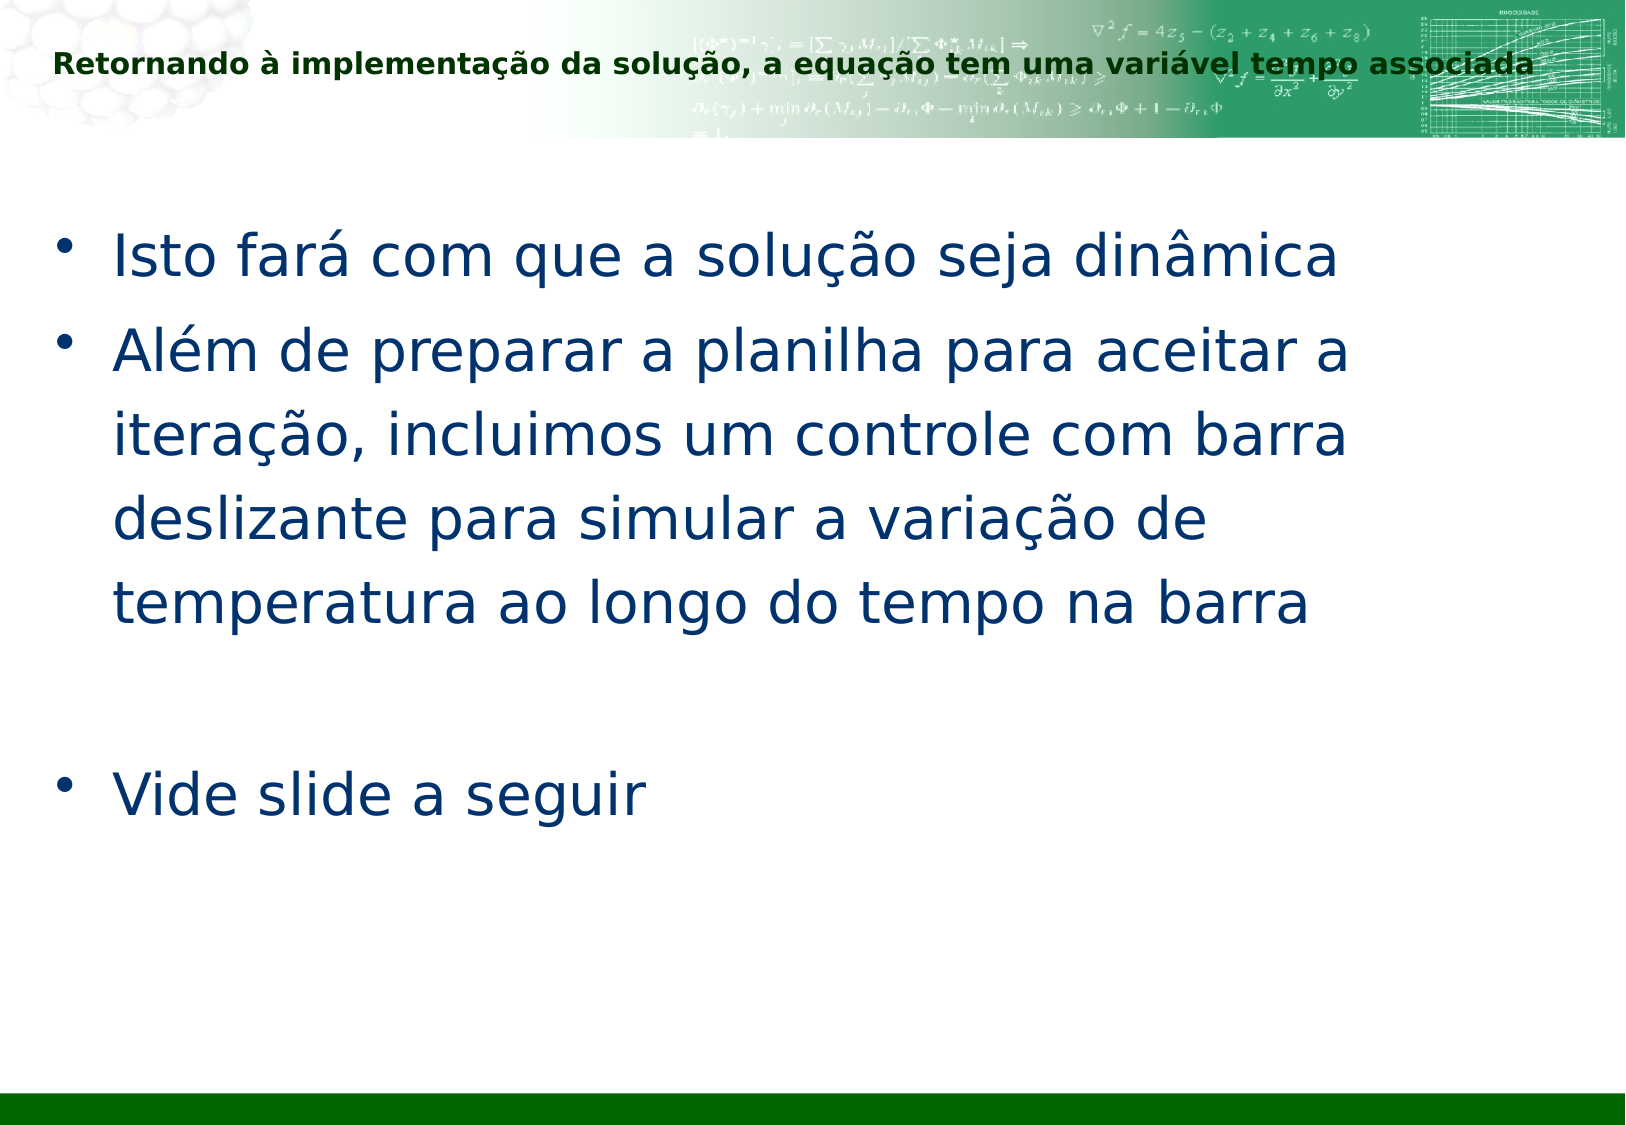

# Retornando à implementação da solução, a equação tem uma variável tempo associada
Isto fará com que a solução seja dinâmica
Além de preparar a planilha para aceitar a iteração, incluimos um controle com barra deslizante para simular a variação de temperatura ao longo do tempo na barra

Vide slide a seguir